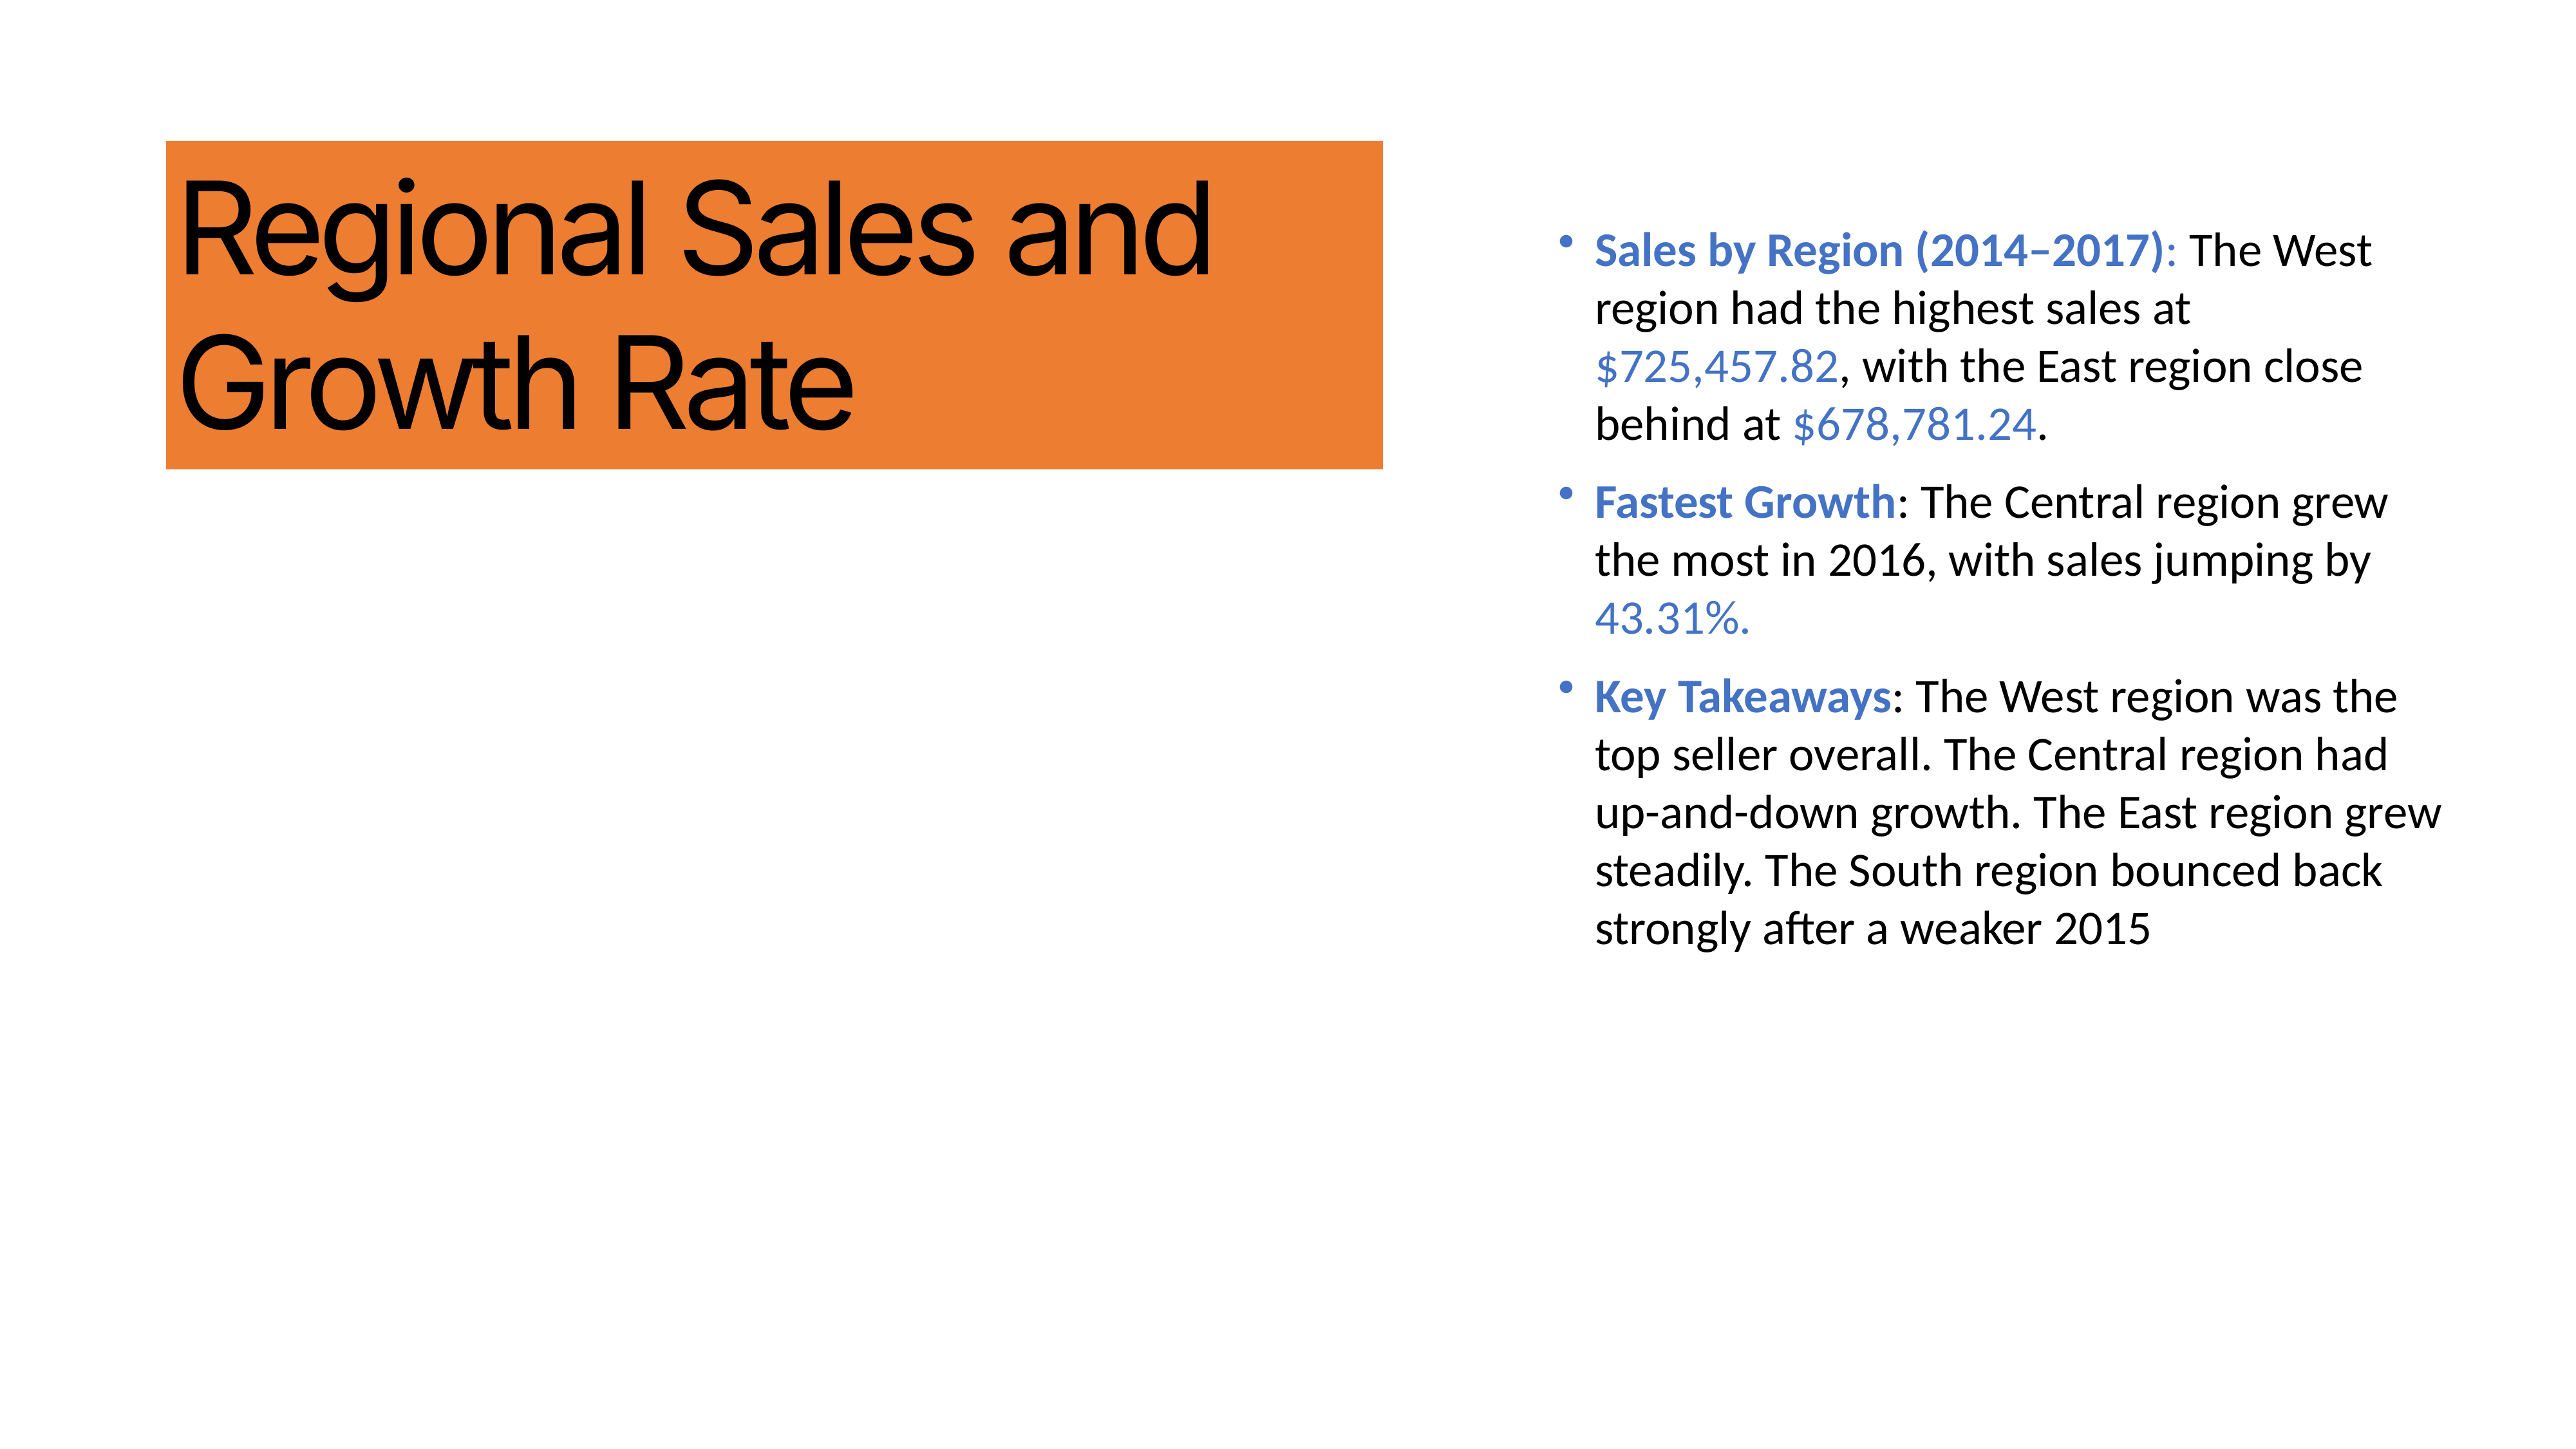

Sales by Region (2014–2017): The West region had the highest sales at $725,457.82, with the East region close behind at $678,781.24.
Fastest Growth: The Central region grew the most in 2016, with sales jumping by 43.31%.
Key Takeaways: The West region was the top seller overall. The Central region had up-and-down growth. The East region grew steadily. The South region bounced back strongly after a weaker 2015
Regional Sales and Growth Rate